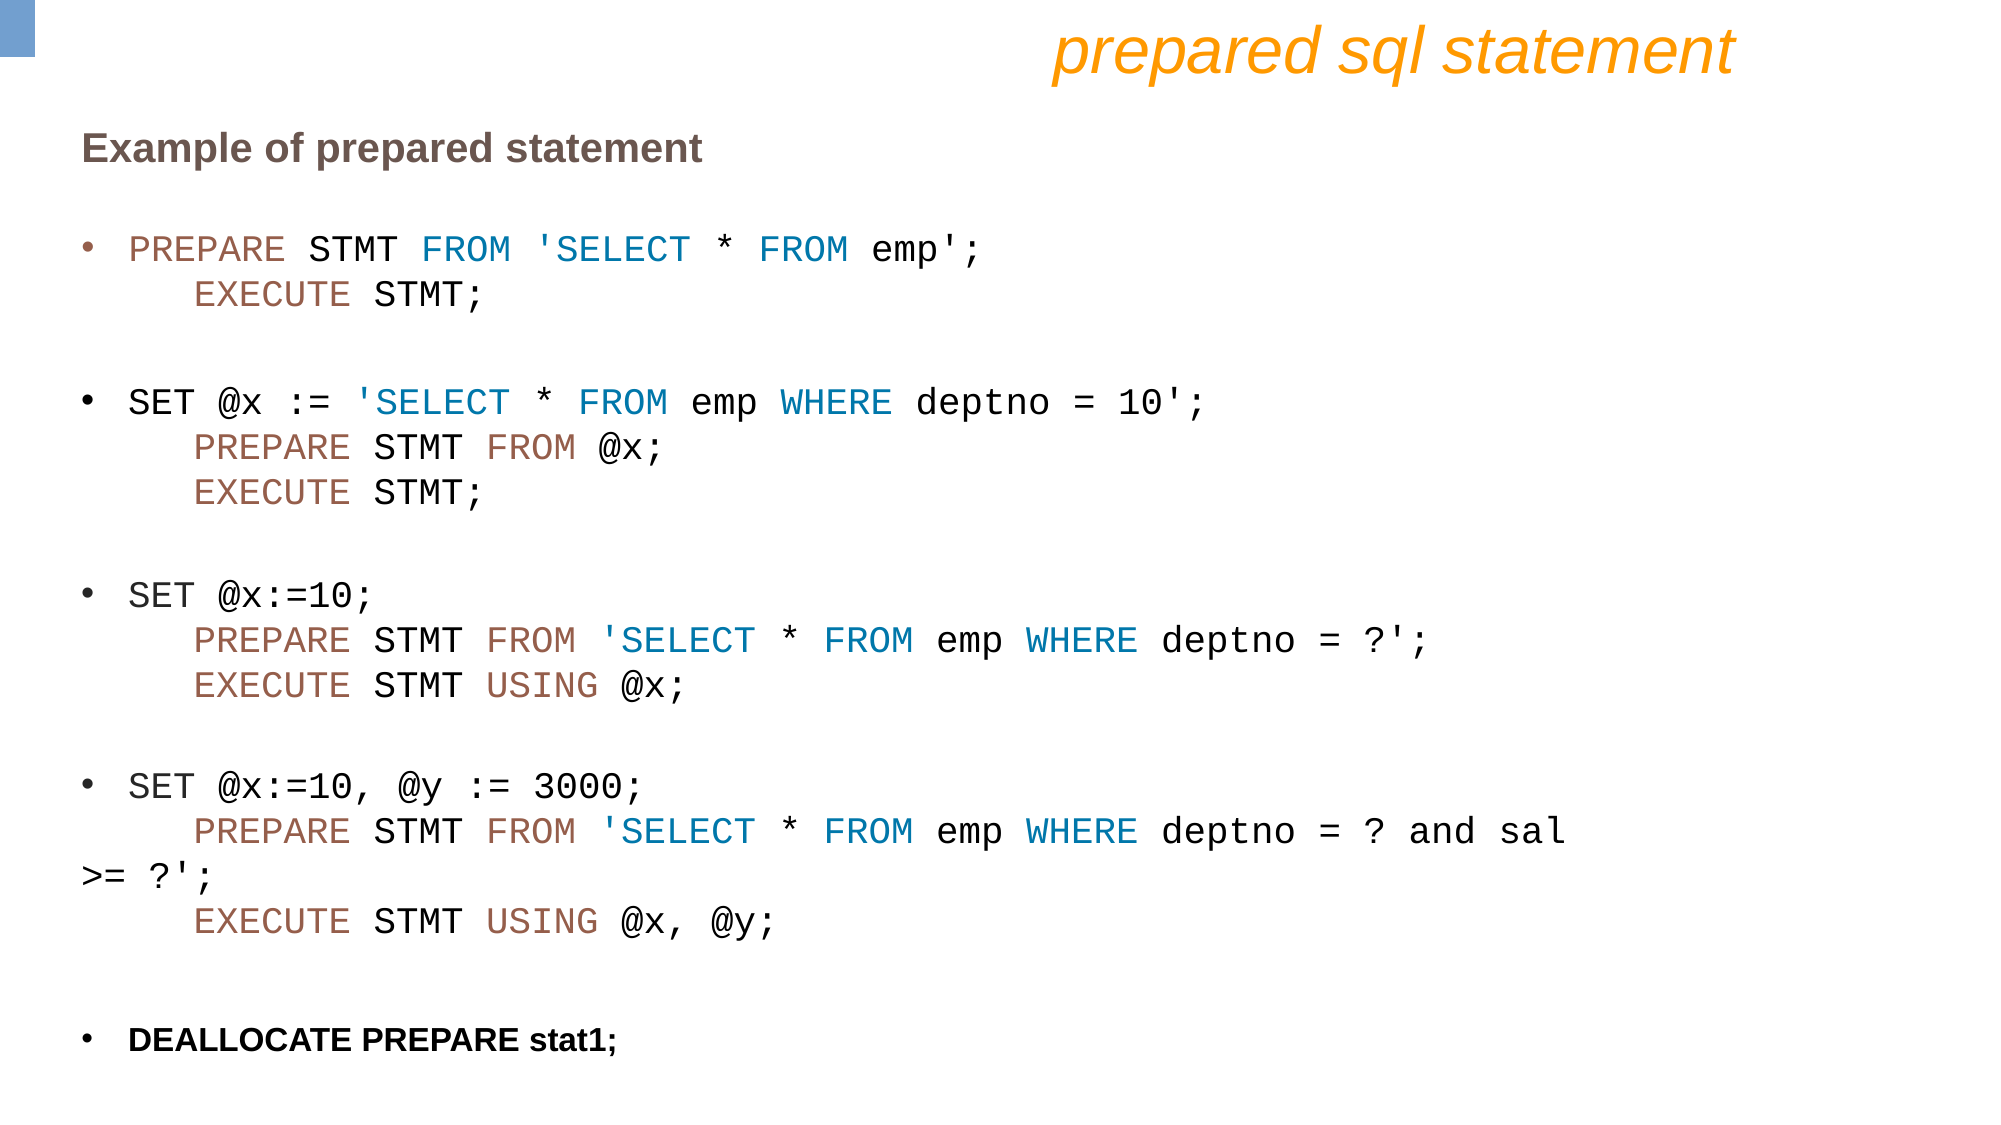

prepared sql statement
Example of prepared statement
PREPARE STMT FROM 'SELECT * FROM emp';
     EXECUTE STMT;
SET @x := 'SELECT * FROM emp WHERE deptno = 10';
     PREPARE STMT FROM @x;
     EXECUTE STMT;
SET @x:=10;
     PREPARE STMT FROM 'SELECT * FROM emp WHERE deptno = ?';
     EXECUTE STMT USING @x;
SET @x:=10, @y := 3000;
     PREPARE STMT FROM 'SELECT * FROM emp WHERE deptno = ? and sal >= ?';
     EXECUTE STMT USING @x, @y;
DEALLOCATE PREPARE stat1;